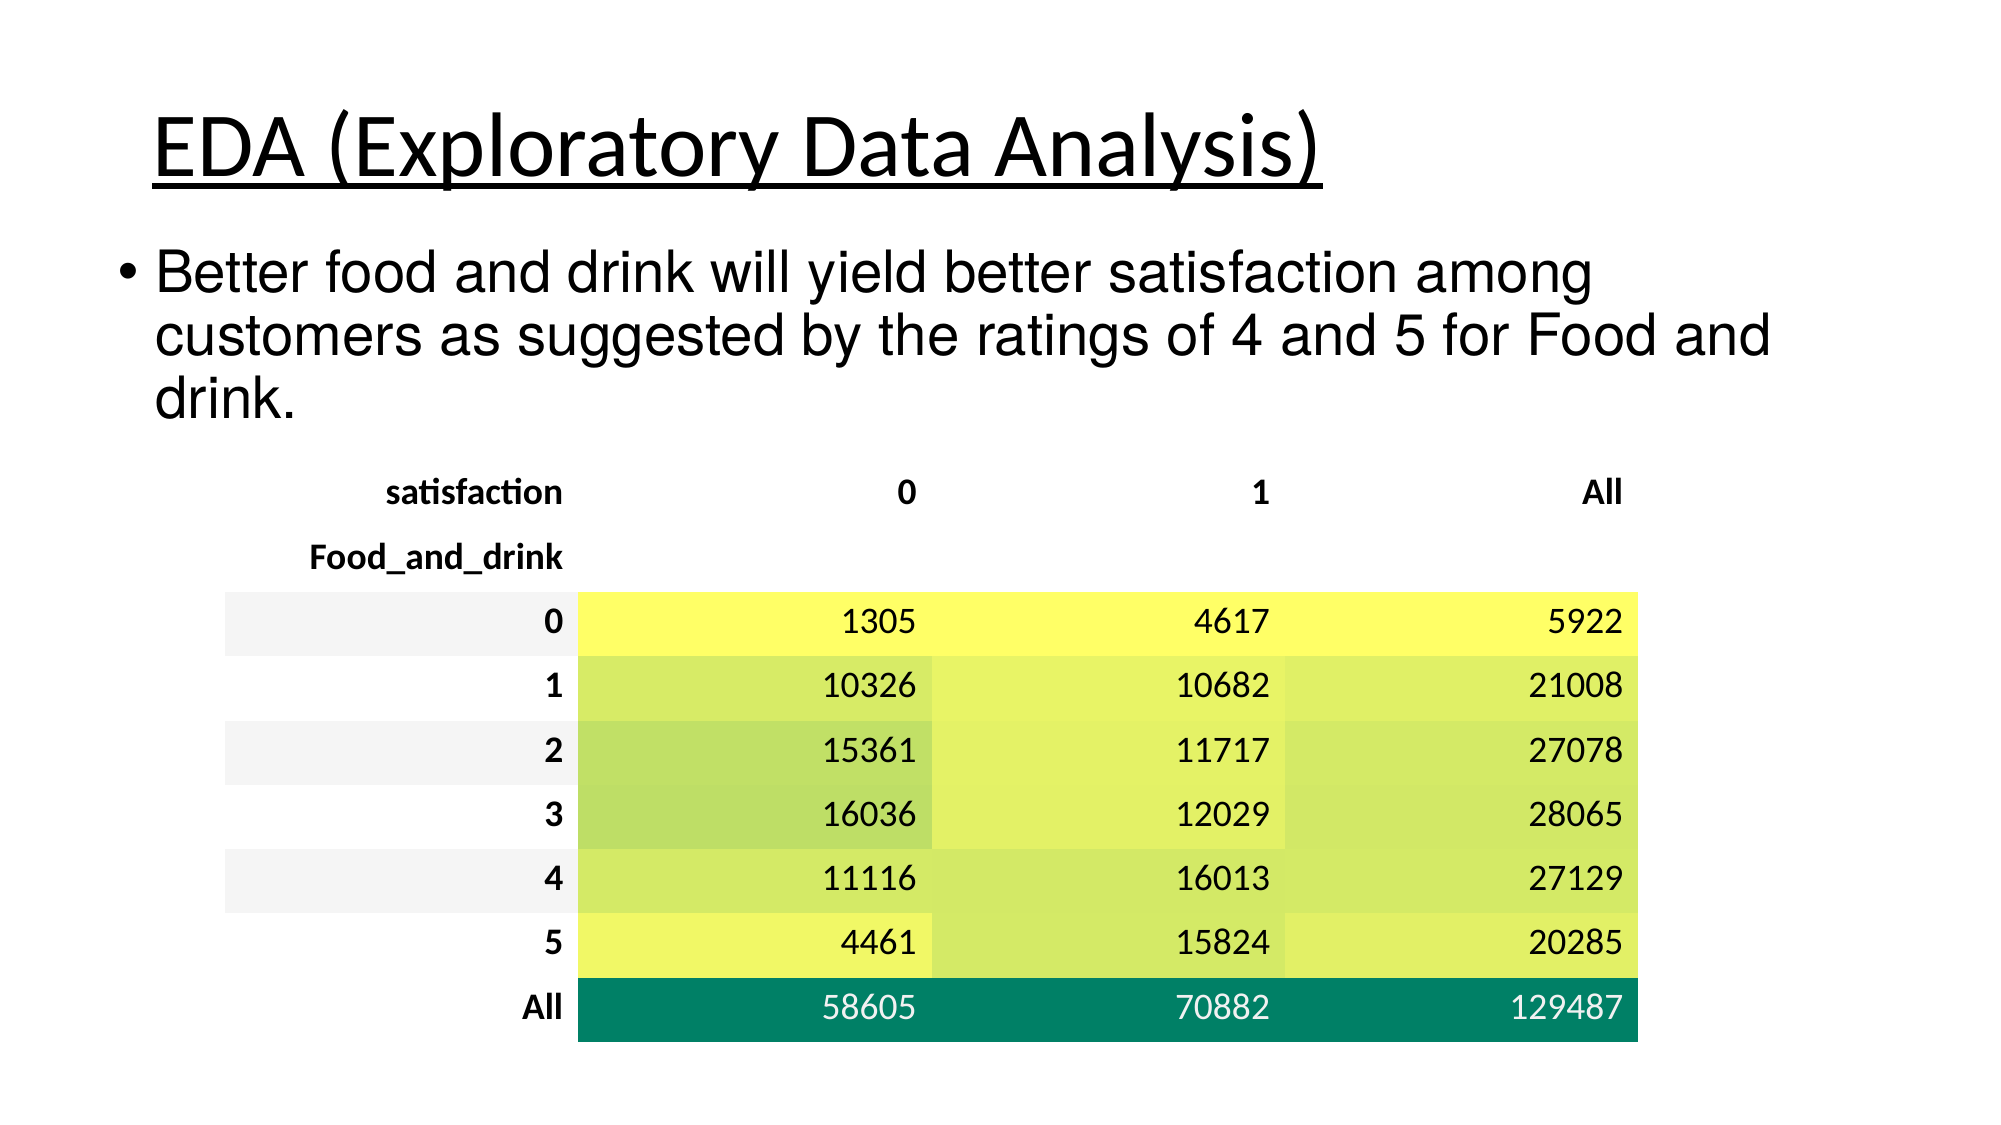

# EDA (Exploratory Data Analysis)
Better food and drink will yield better satisfaction among customers as suggested by the ratings of 4 and 5 for Food and drink.

| satisfaction | 0 | 1 | All |
| --- | --- | --- | --- |
| Food\_and\_drink |  |  |  |
| 0 | 1305 | 4617 | 5922 |
| 1 | 10326 | 10682 | 21008 |
| 2 | 15361 | 11717 | 27078 |
| 3 | 16036 | 12029 | 28065 |
| 4 | 11116 | 16013 | 27129 |
| 5 | 4461 | 15824 | 20285 |
| All | 58605 | 70882 | 129487 |